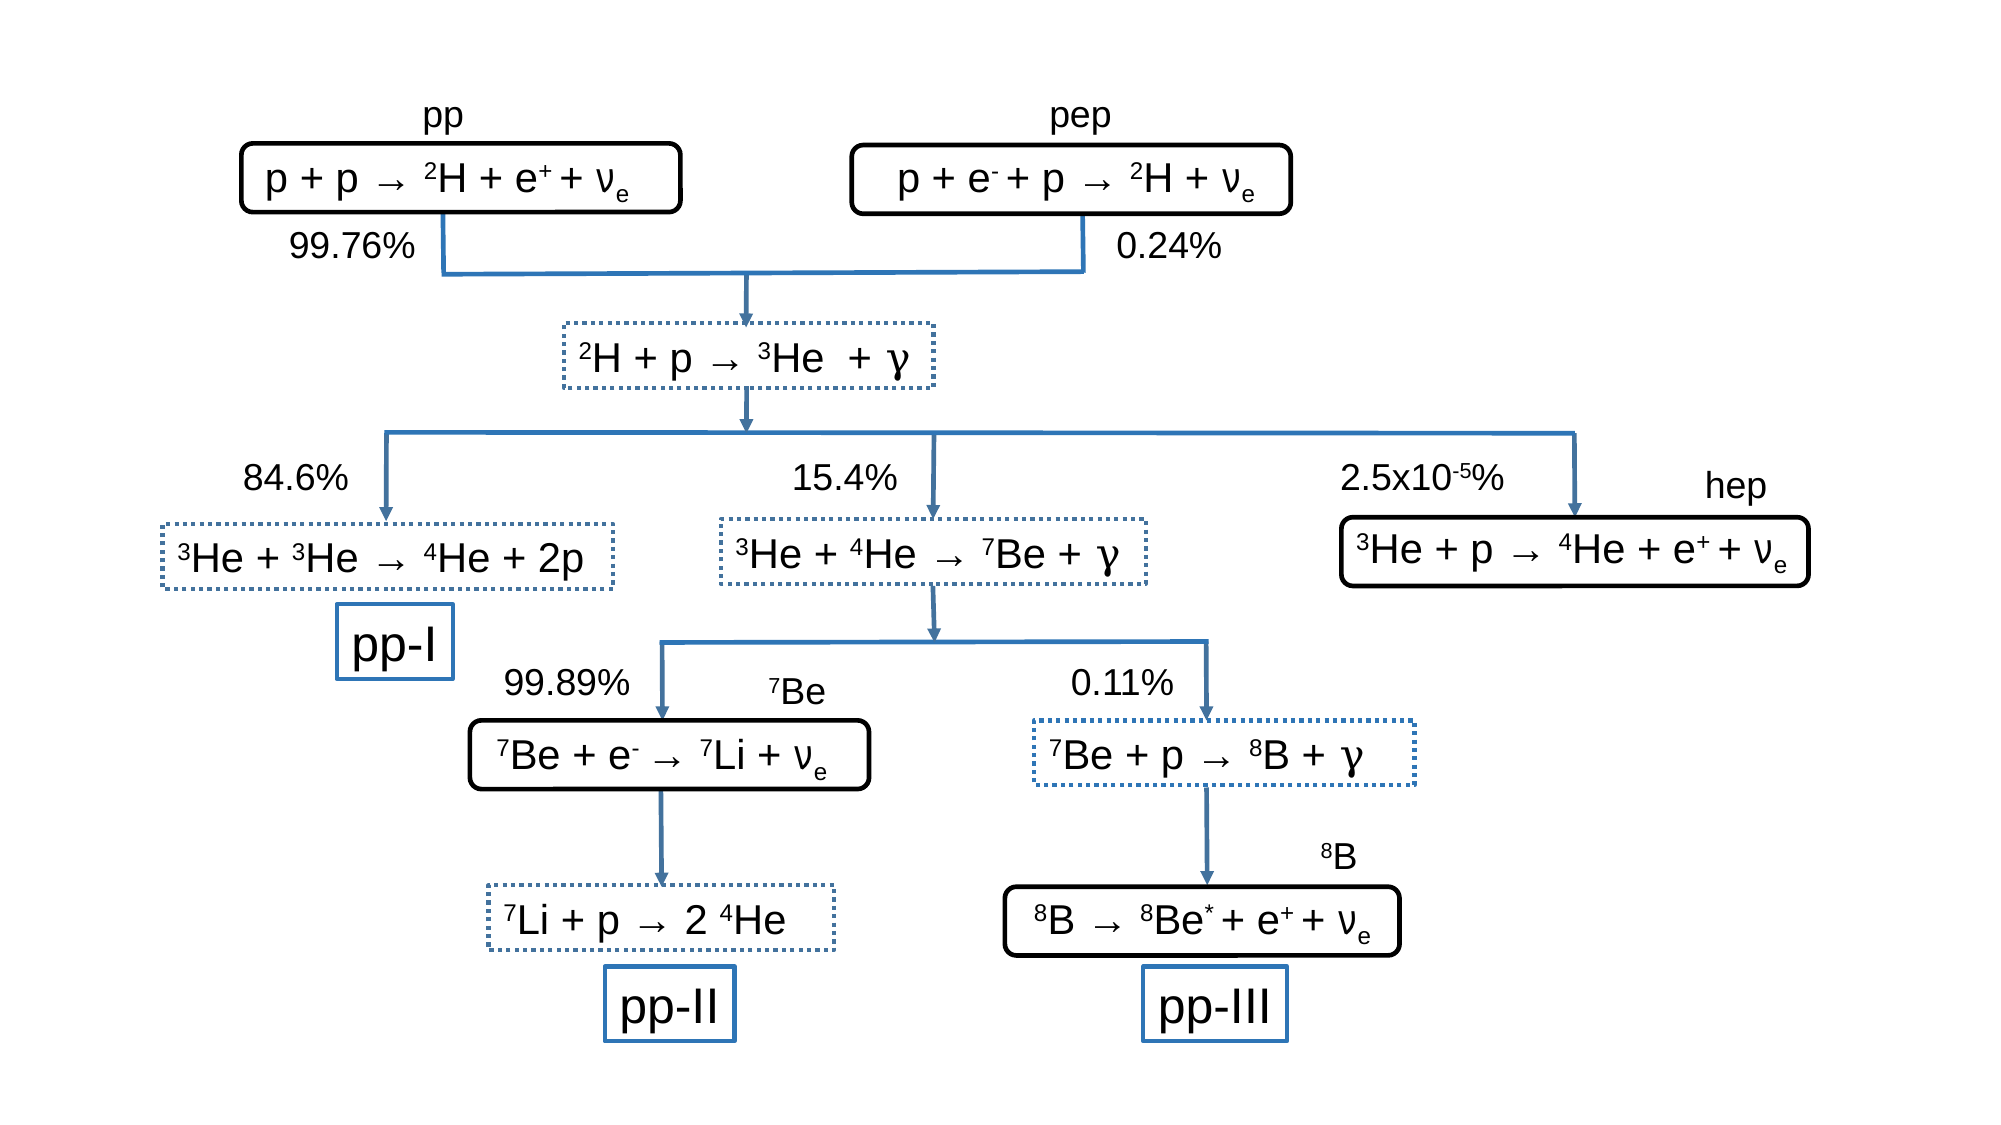

pp
pep

p + p → 2H + e+ + νe
p + e- + p → 2H + νe

99.76%
0.24%
2H + p → 3He  + γ
84.6%
15.4%
2.5x10-5%
hep
3He + p → 4He + e+ + νe

3He + 4He → 7Be + γ
3He + 3He → 4He + 2p
pp-I
99.89%
0.11%
7Be

7Be + e- → 7Li + νe
7Be + p → 8B + γ
8B
7Li + p → 2 4He
8B → 8Be* + e+ + νe

pp-II
pp-III